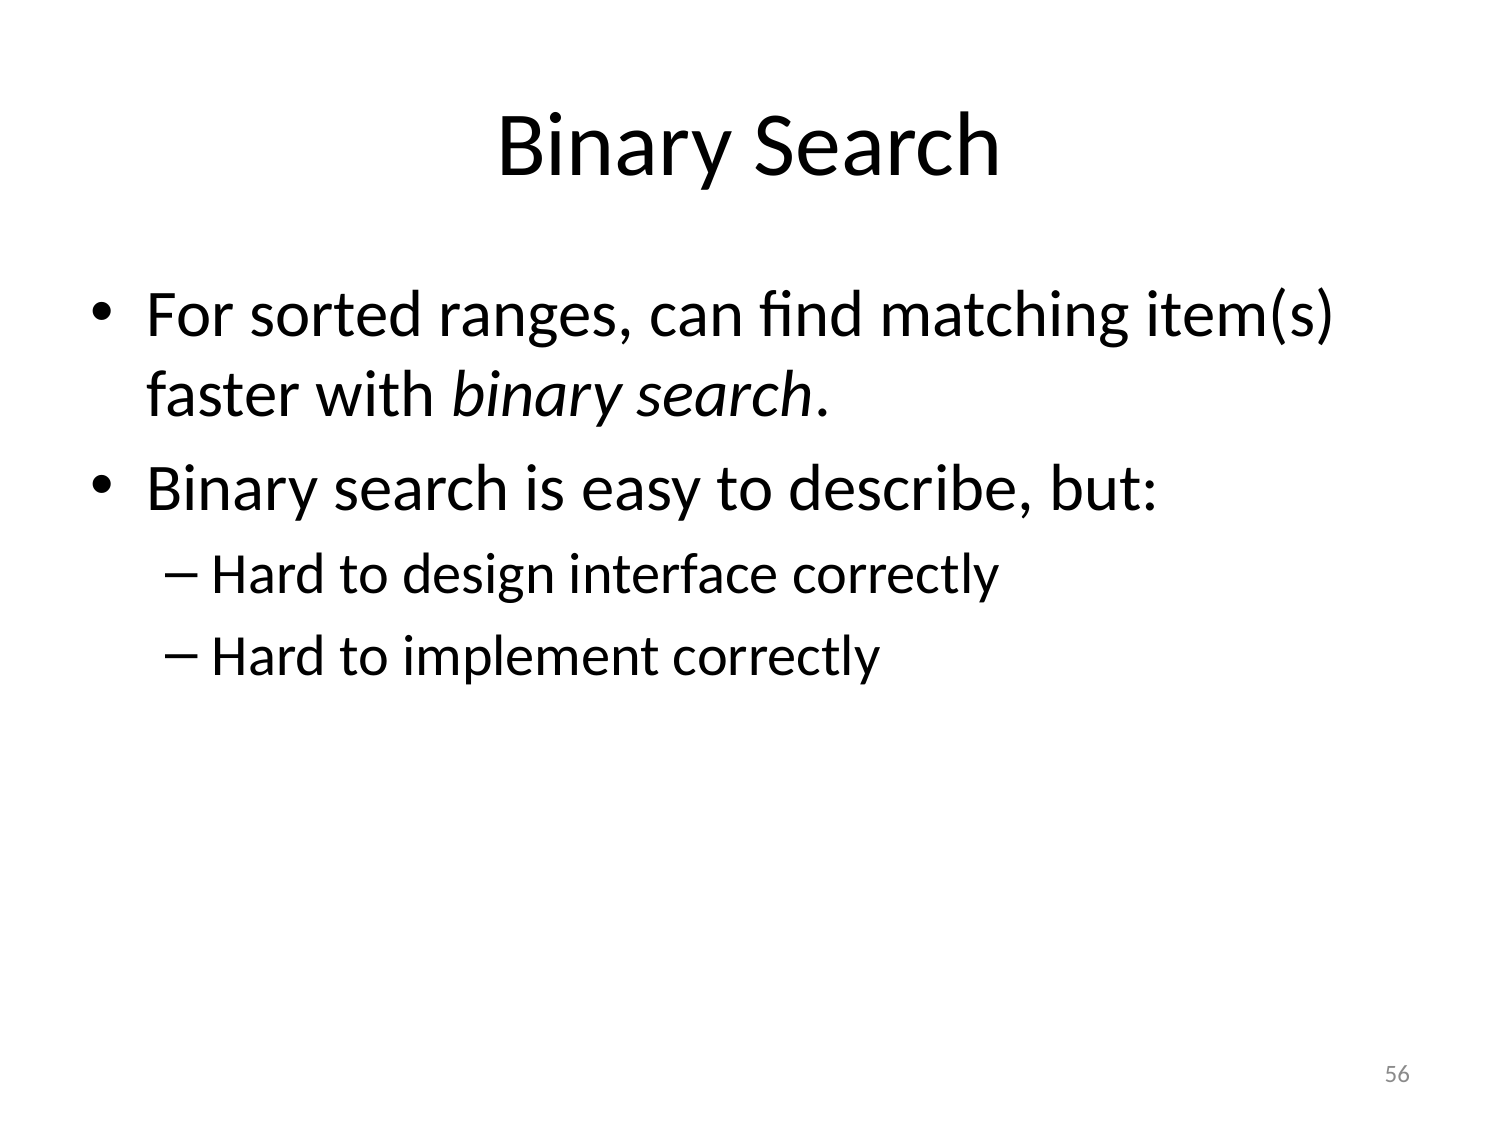

# Binary Search
For sorted ranges, can find matching item(s) faster with binary search.
Binary search is easy to describe, but:
Hard to design interface correctly
Hard to implement correctly
56